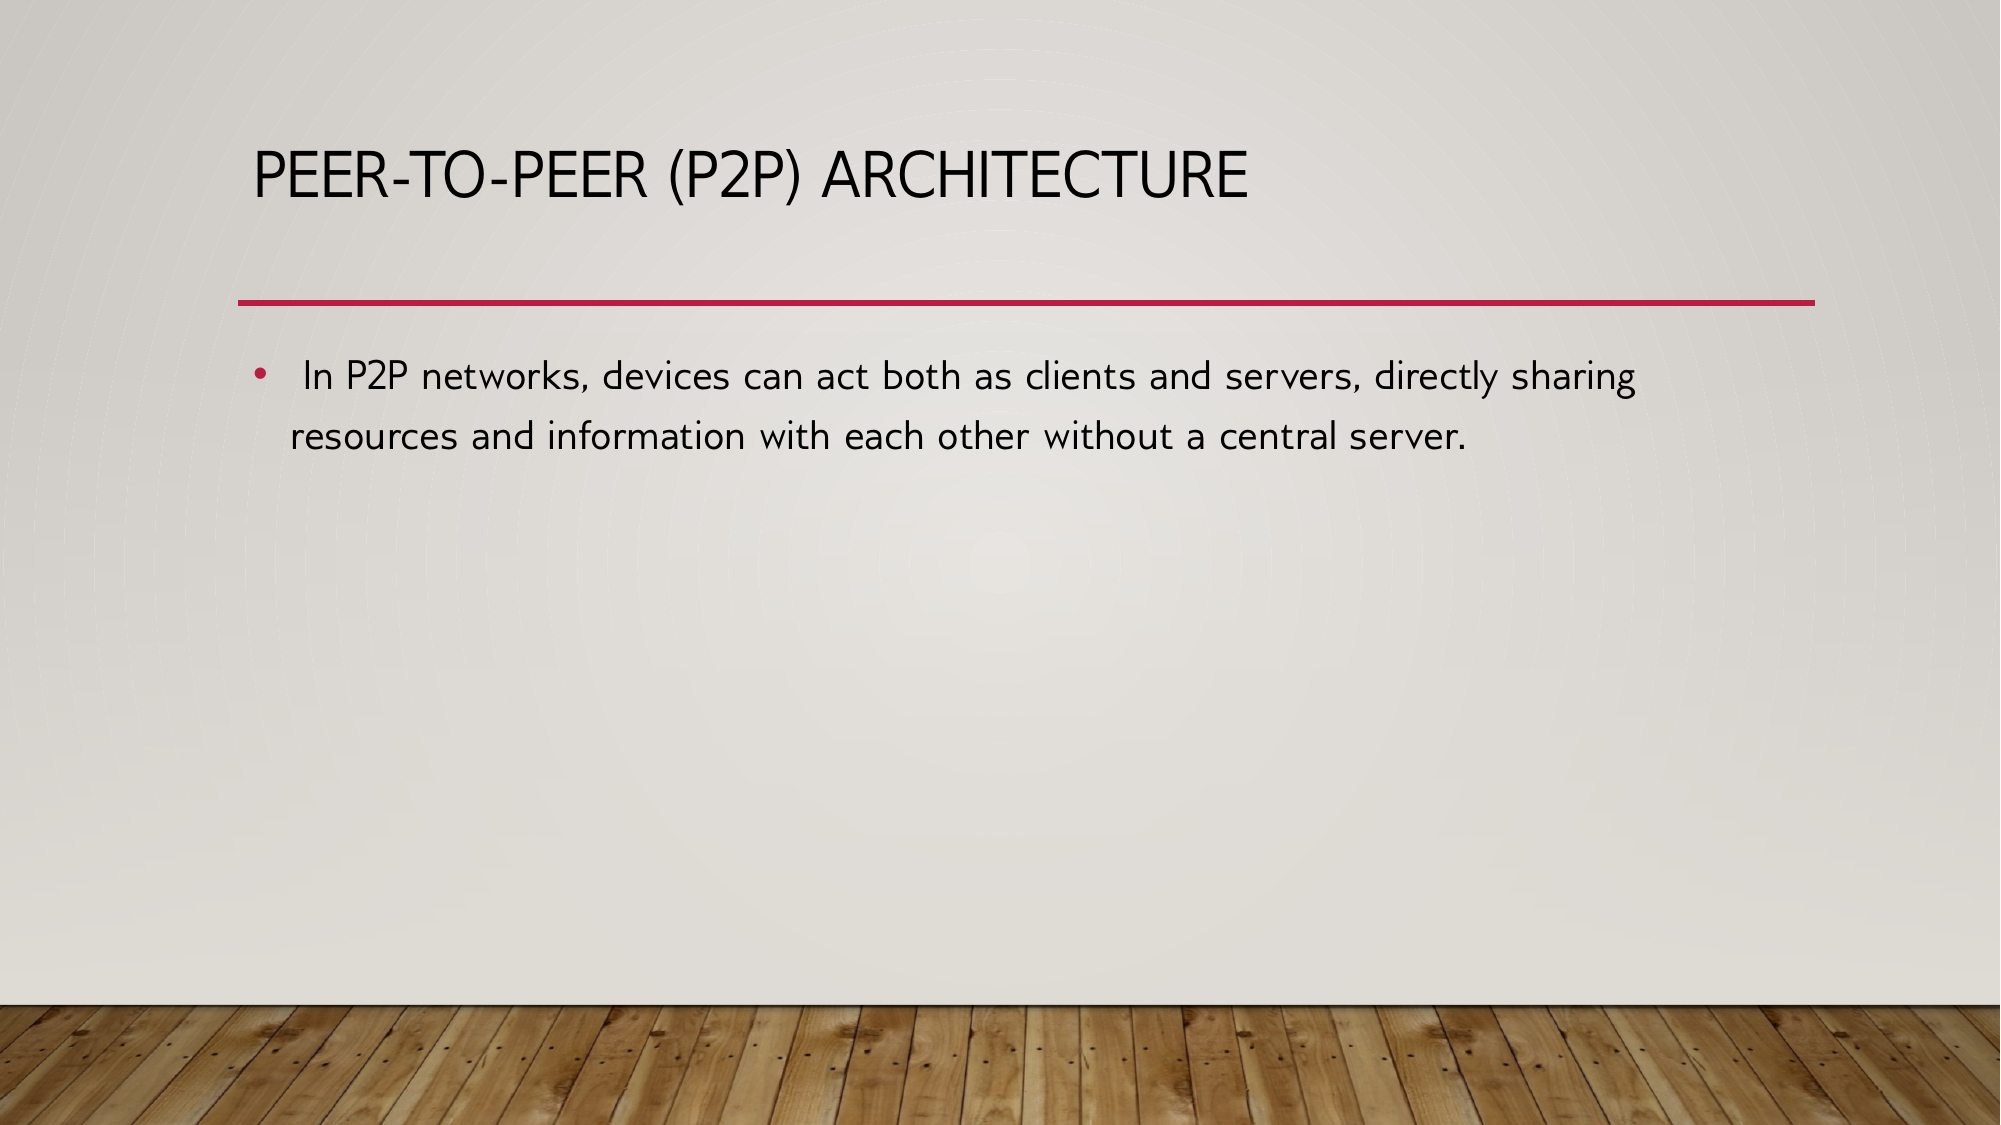

# PEER-TO-PEER (P2P) Architecture
 In P2P networks, devices can act both as clients and servers, directly sharing resources and information with each other without a central server.